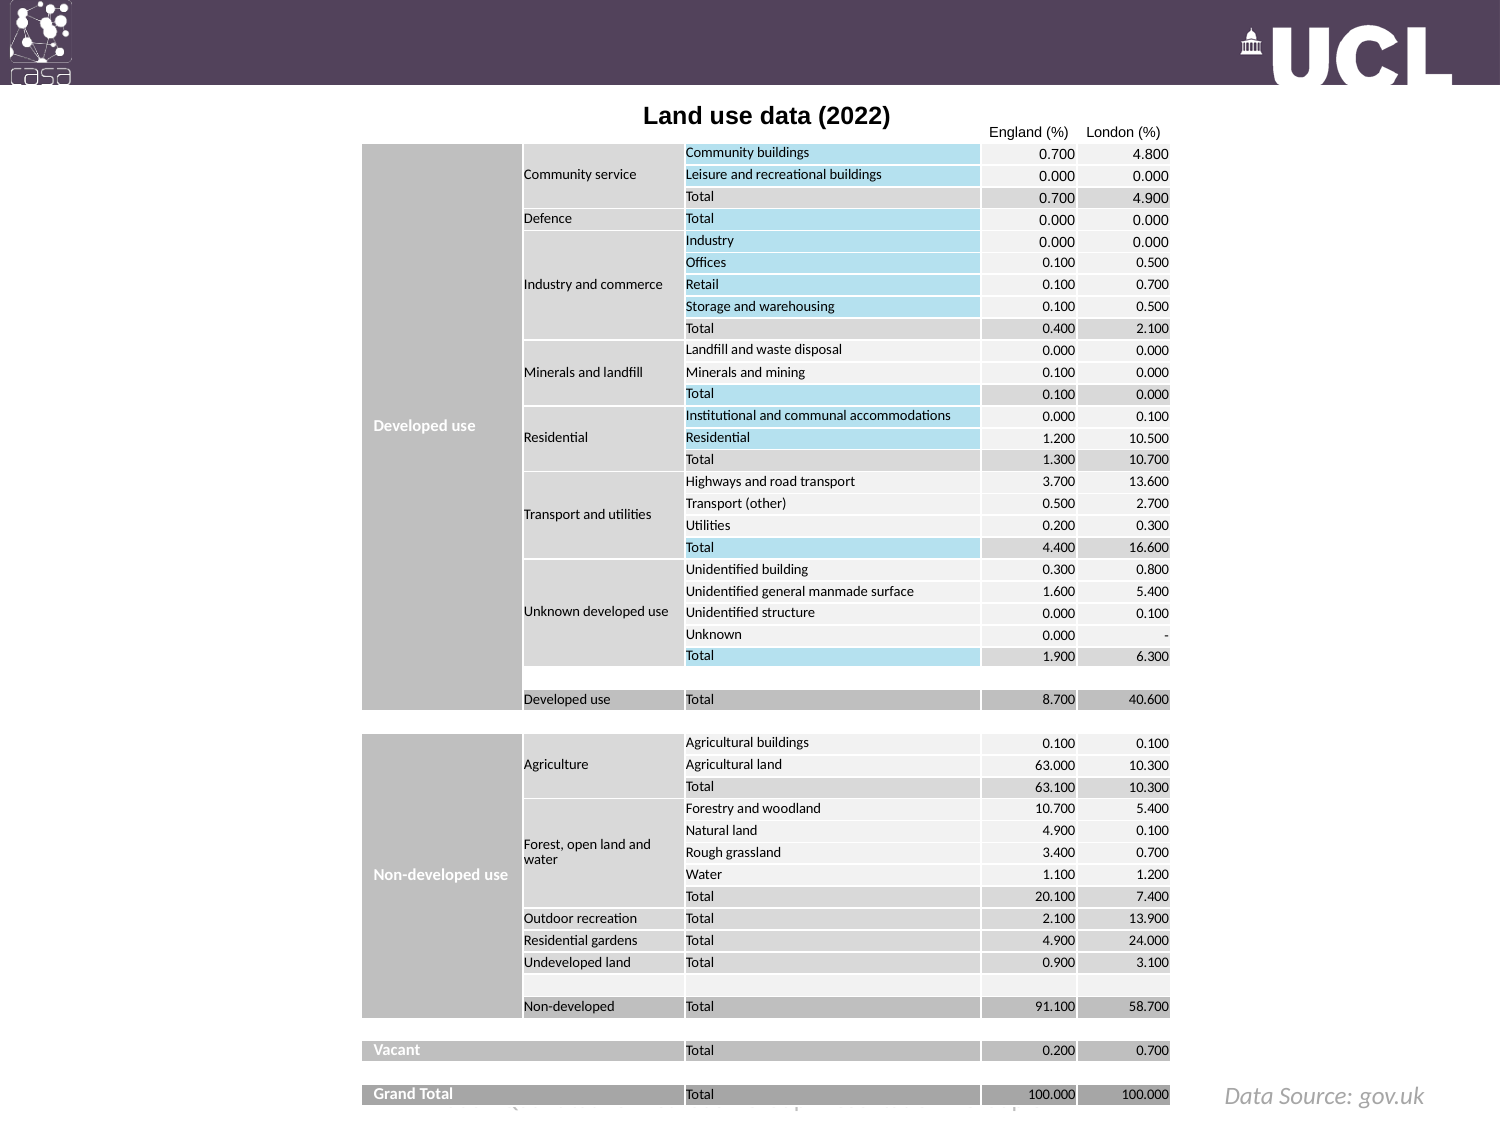

Land use data (2022)
|  |  |  | England (%) | London (%) |
| --- | --- | --- | --- | --- |
| Developed use | Community service | Community buildings | 0.700 | 4.800 |
|  |  | Leisure and recreational buildings | 0.000 | 0.000 |
|  |  | Total | 0.700 | 4.900 |
|  | Defence | Total | 0.000 | 0.000 |
|  | Industry and commerce | Industry | 0.000 | 0.000 |
|  |  | Offices | 0.100 | 0.500 |
|  |  | Retail | 0.100 | 0.700 |
|  |  | Storage and warehousing | 0.100 | 0.500 |
|  |  | Total | 0.400 | 2.100 |
|  | Minerals and landfill | Landfill and waste disposal | 0.000 | 0.000 |
|  |  | Minerals and mining | 0.100 | 0.000 |
|  |  | Total | 0.100 | 0.000 |
|  | Residential | Institutional and communal accommodations | 0.000 | 0.100 |
|  |  | Residential | 1.200 | 10.500 |
|  |  | Total | 1.300 | 10.700 |
|  | Transport and utilities | Highways and road transport | 3.700 | 13.600 |
|  |  | Transport (other) | 0.500 | 2.700 |
|  |  | Utilities | 0.200 | 0.300 |
|  |  | Total | 4.400 | 16.600 |
|  | Unknown developed use | Unidentified building | 0.300 | 0.800 |
|  |  | Unidentified general manmade surface | 1.600 | 5.400 |
|  |  | Unidentified structure | 0.000 | 0.100 |
|  |  | Unknown | 0.000 | - |
|  |  | Total | 1.900 | 6.300 |
|  |  |  |  |  |
|  | Developed use | Total | 8.700 | 40.600 |
|  |  |  |  |  |
| Non-developed use | Agriculture | Agricultural buildings | 0.100 | 0.100 |
|  |  | Agricultural land | 63.000 | 10.300 |
|  |  | Total | 63.100 | 10.300 |
|  | Forest, open land and water | Forestry and woodland | 10.700 | 5.400 |
|  |  | Natural land | 4.900 | 0.100 |
|  |  | Rough grassland | 3.400 | 0.700 |
|  |  | Water | 1.100 | 1.200 |
|  |  | Total | 20.100 | 7.400 |
|  | Outdoor recreation | Total | 2.100 | 13.900 |
|  | Residential gardens | Total | 4.900 | 24.000 |
|  | Undeveloped land | Total | 0.900 | 3.100 |
|  |  |  |  |  |
|  | Non-developed | Total | 91.100 | 58.700 |
|  |  |  |  |  |
| Vacant |  | Total | 0.200 | 0.700 |
|  |  |  |  |  |
| Grand Total |  | Total | 100.000 | 100.000 |
Data Source: gov.uk